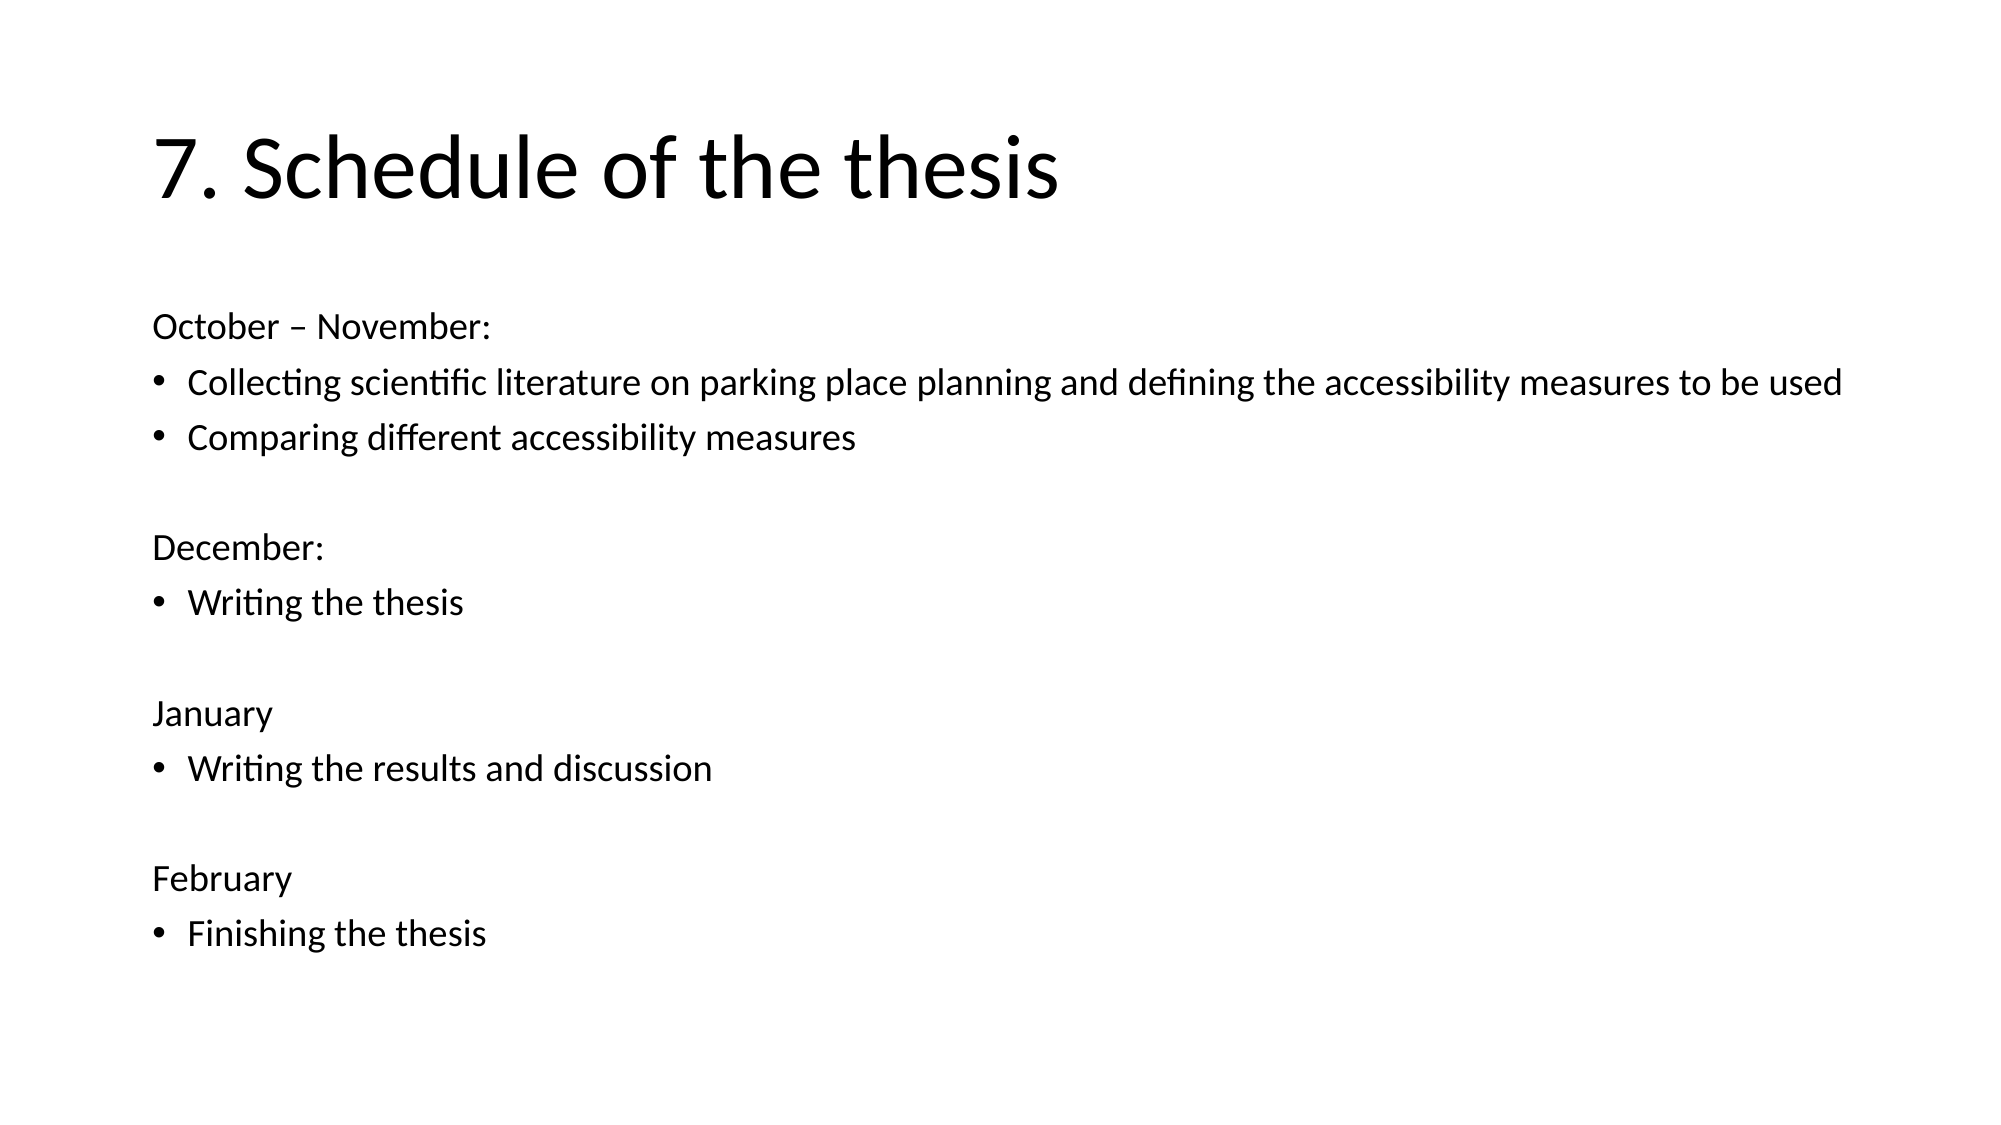

# 7. Schedule of the thesis
October – November:
Collecting scientific literature on parking place planning and defining the accessibility measures to be used
Comparing different accessibility measures

December:
Writing the thesis

January
Writing the results and discussion

February
Finishing the thesis